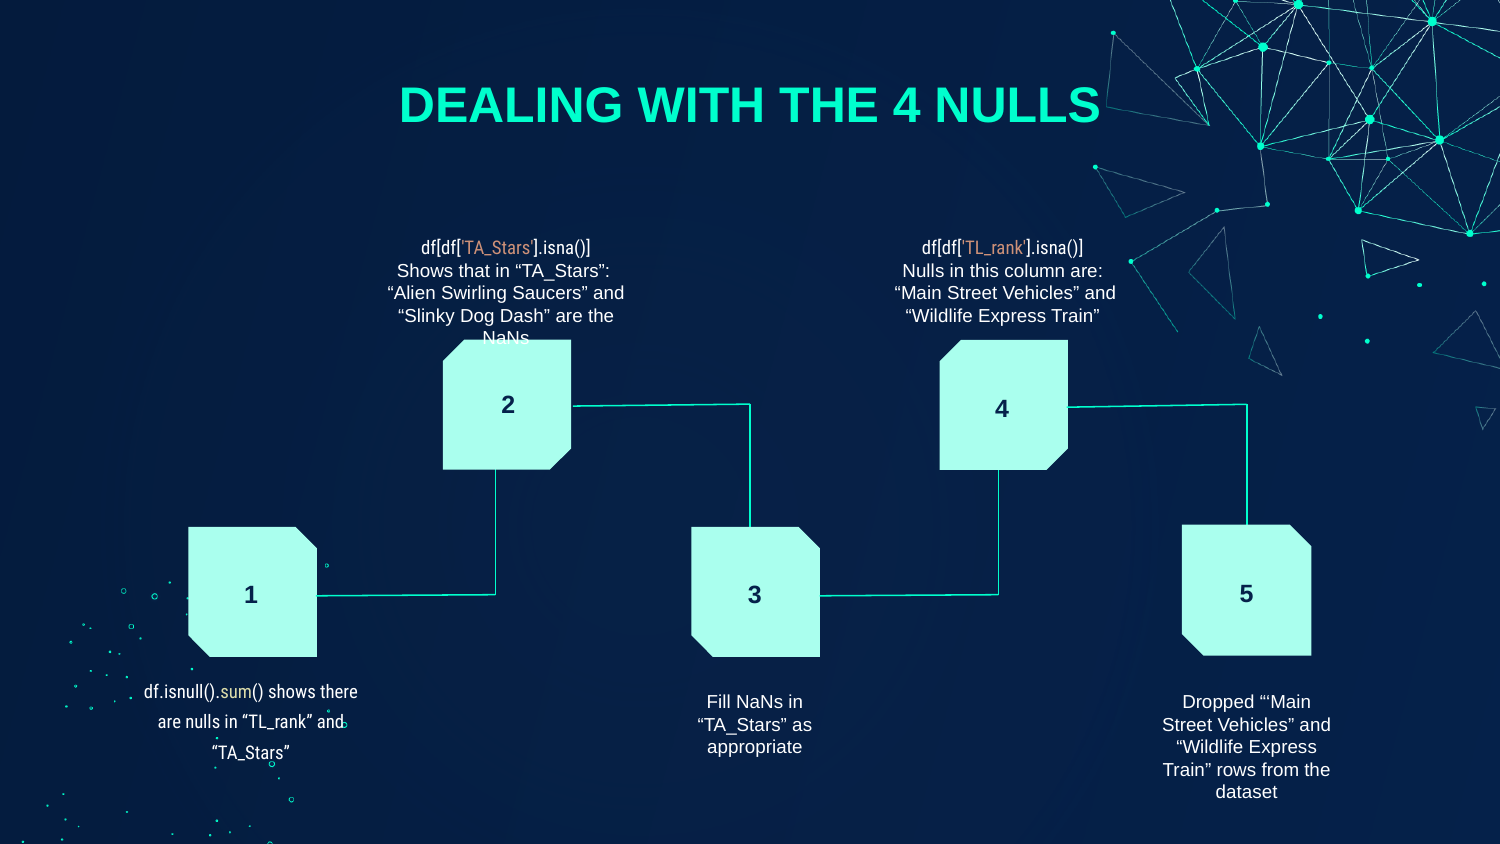

# DEALING WITH THE 4 NULLS
df[df['TA_Stars'].isna()]
Shows that in “TA_Stars”:
“Alien Swirling Saucers” and “Slinky Dog Dash” are the NaNs
df[df['TL_rank'].isna()]
Nulls in this column are:
 “Main Street Vehicles” and “Wildlife Express Train”

2
4

5
1
3
df.isnull().sum() shows there are nulls in “TL_rank” and “TA_Stars”
Fill NaNs in “TA_Stars” as appropriate
Dropped “‘Main Street Vehicles” and “Wildlife Express Train” rows from the dataset